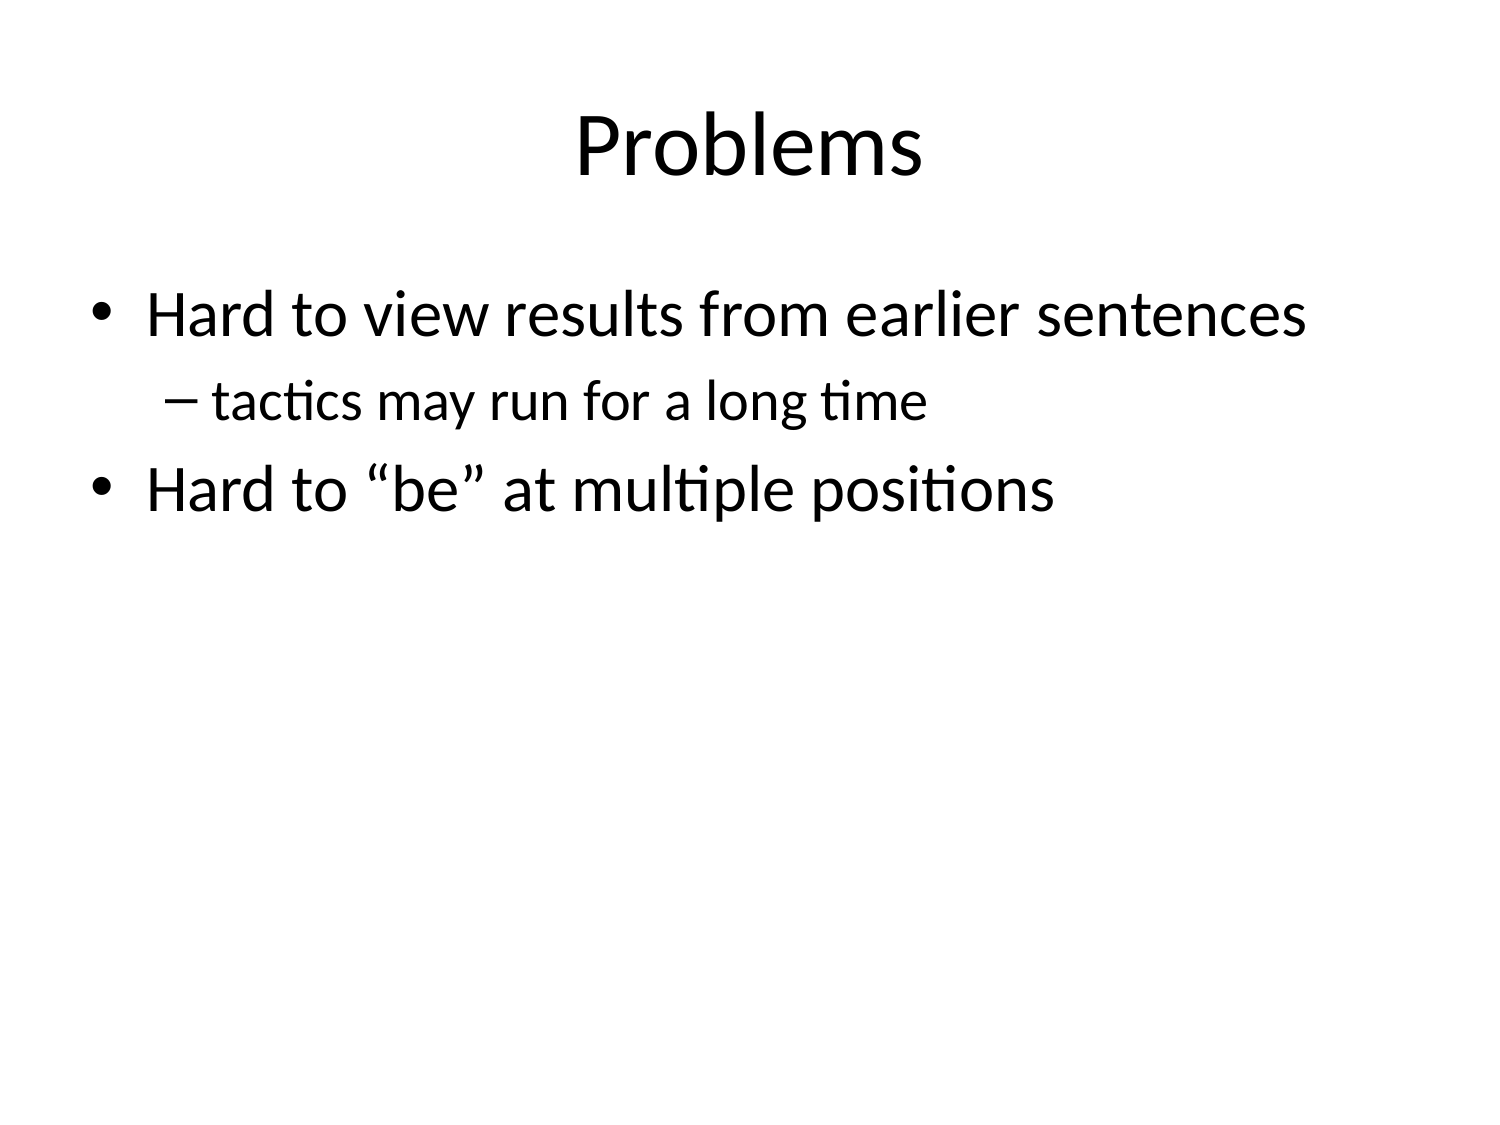

# Problems
Hard to view results from earlier sentences
tactics may run for a long time
Hard to “be” at multiple positions